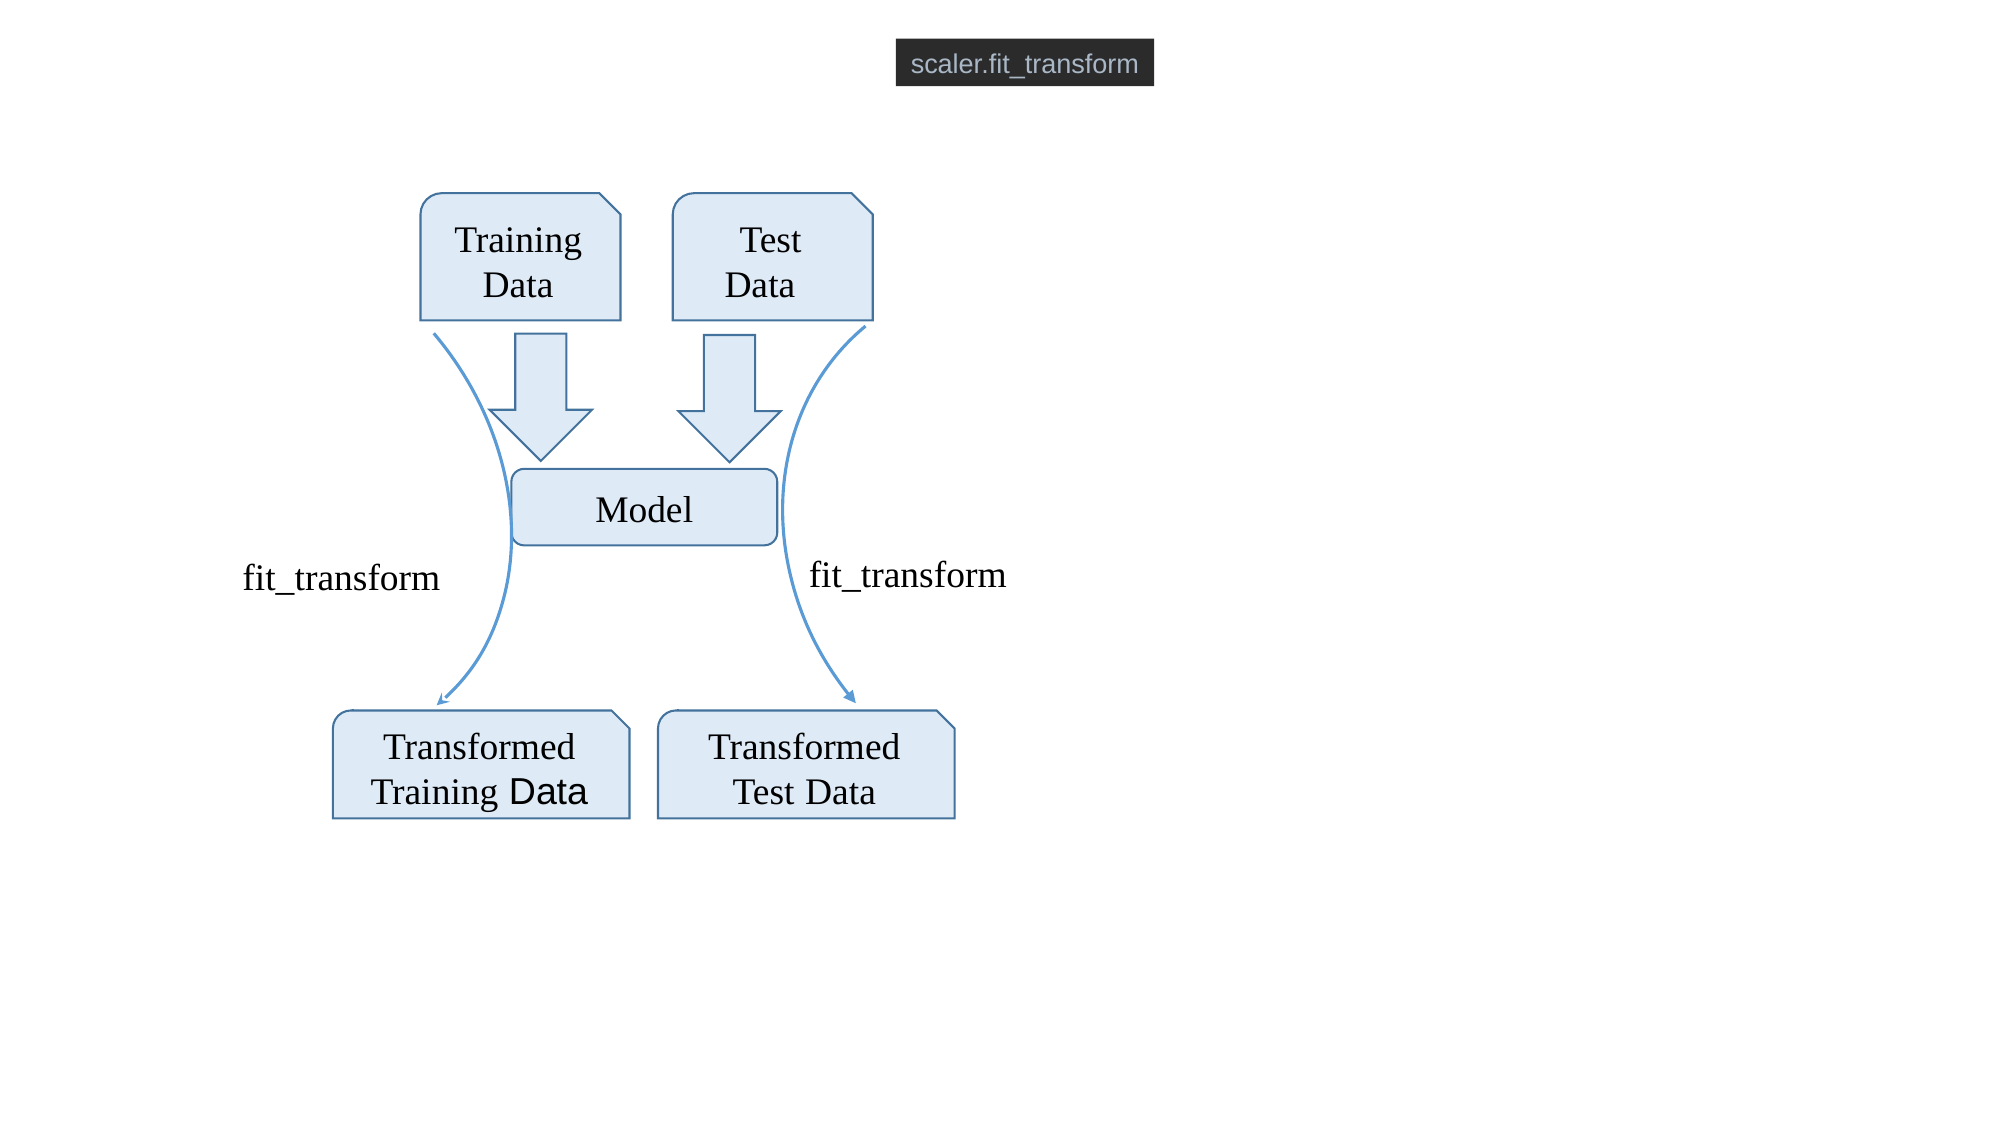

scaler.fit_transform
Training
Data
Test
Data

Model
fit_transform
fit_transform
Transformed
Training Data
Transformed
Test Data